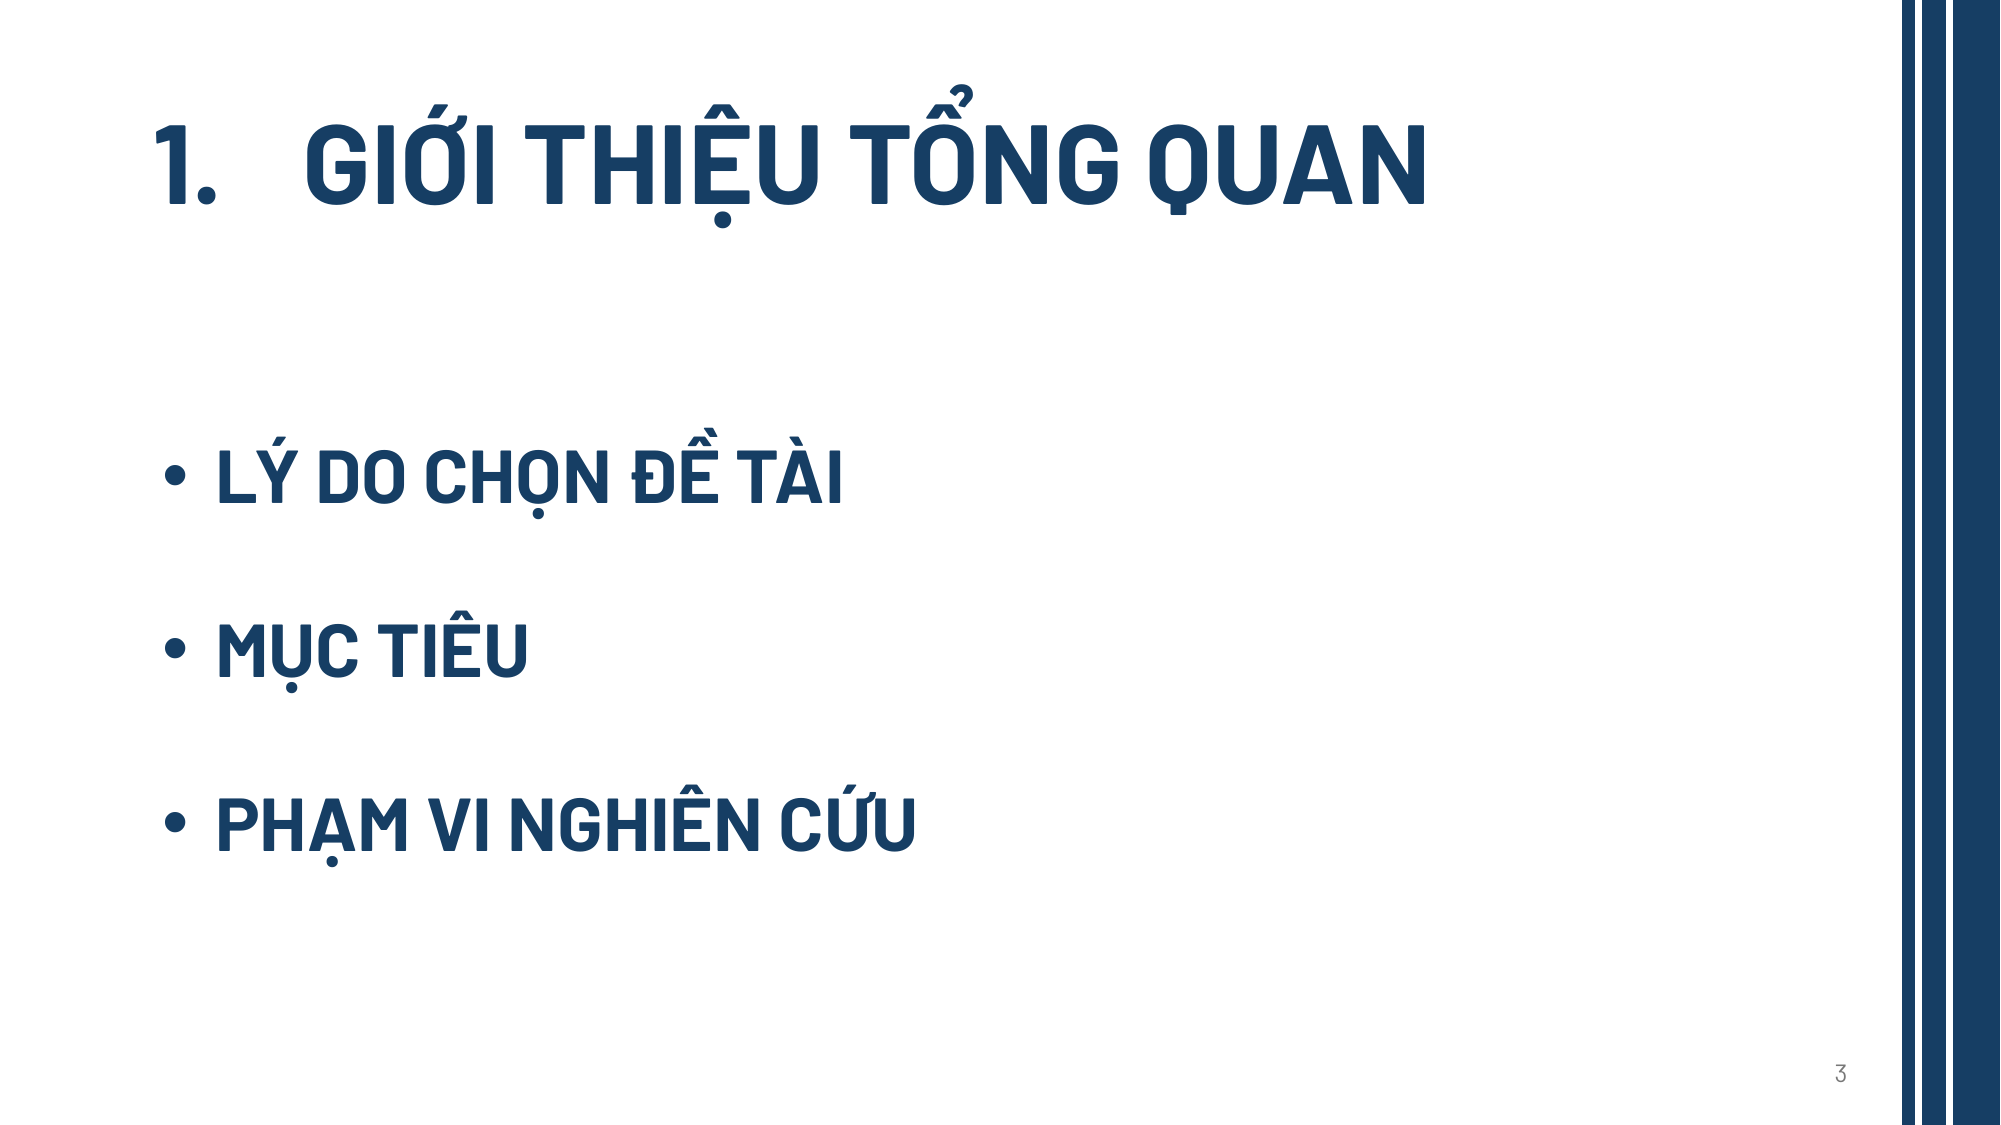

# GIỚI THIỆU TỔNG QUAN
 LÝ DO CHỌN ĐỀ TÀI
 MỤC TIÊU
 PHẠM VI NGHIÊN CỨU
3